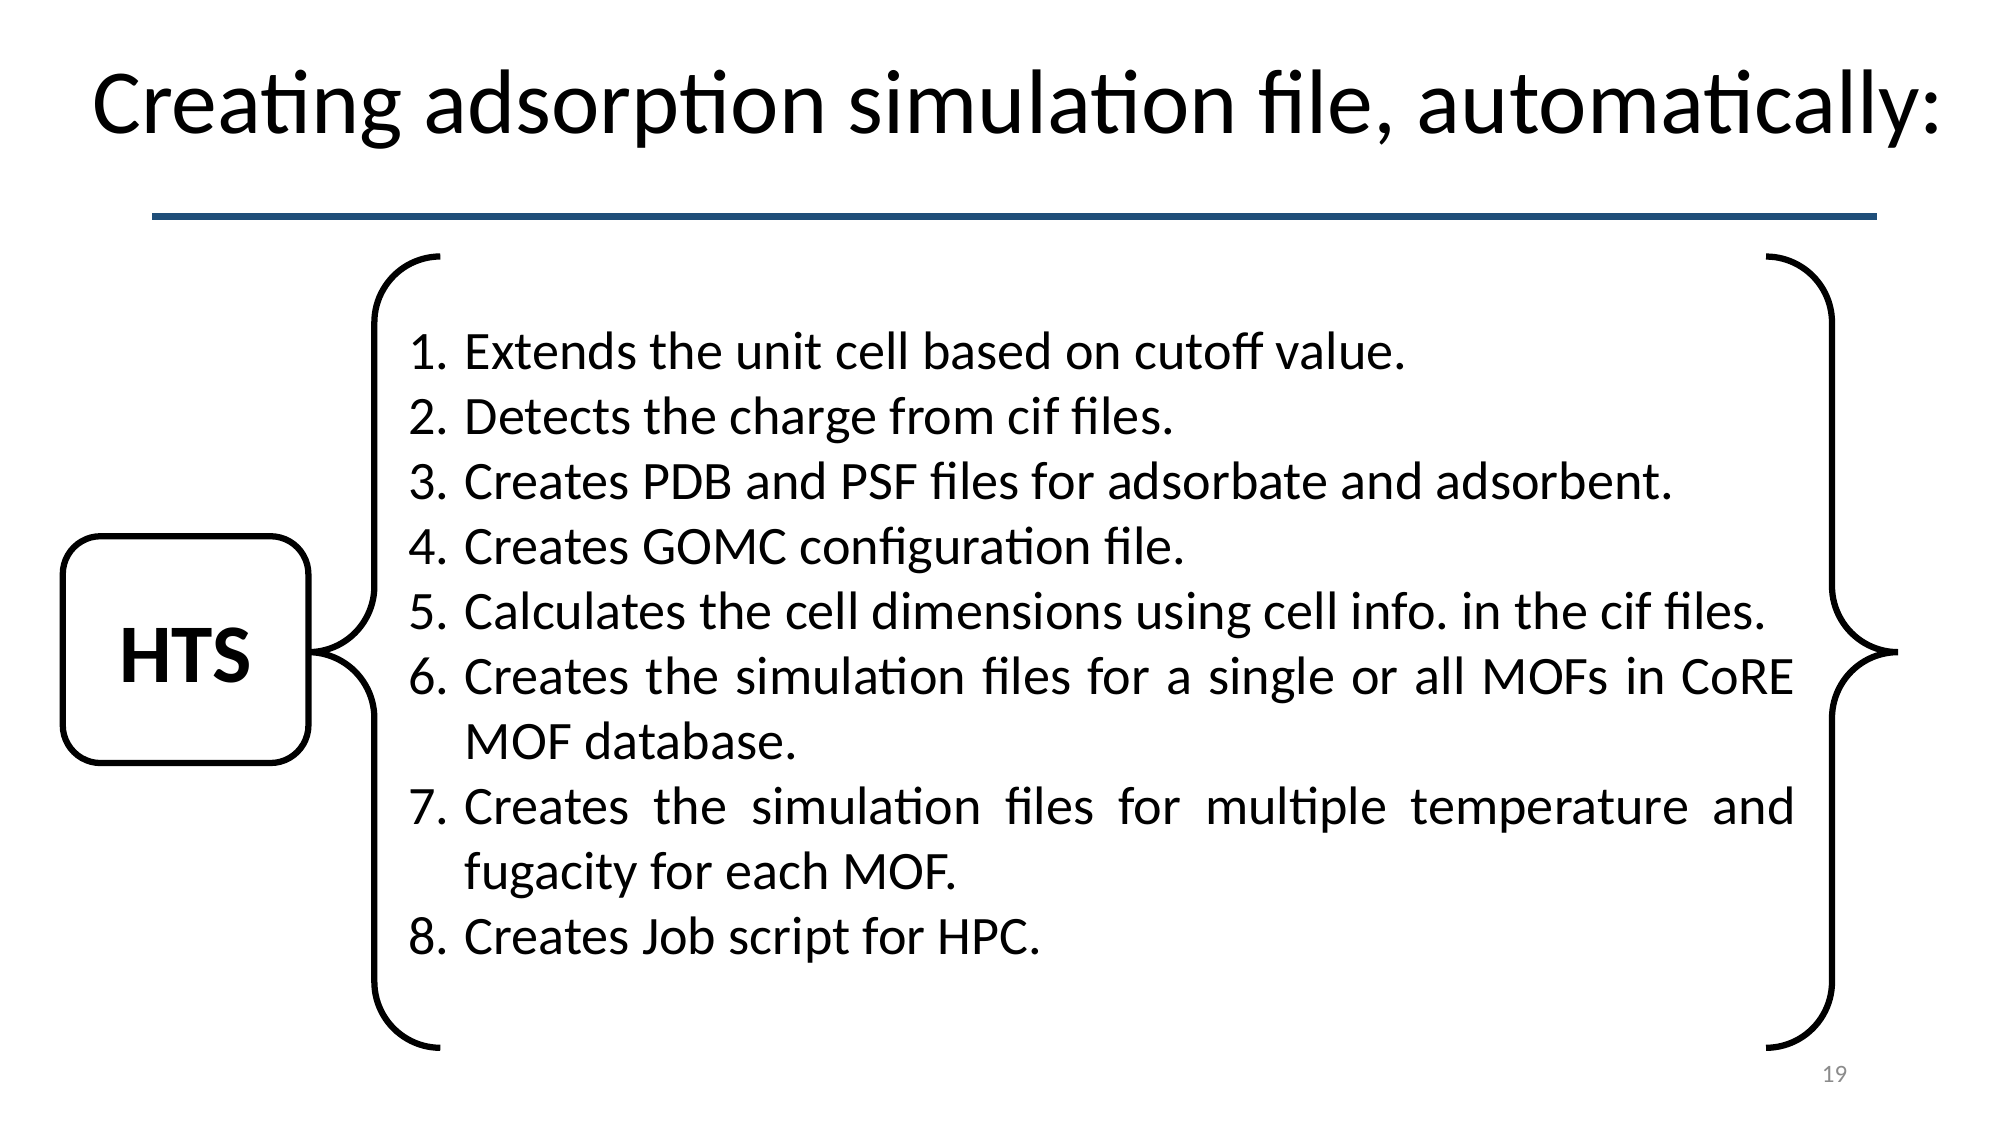

Creating adsorption simulation file, automatically:
Extends the unit cell based on cutoff value.
Detects the charge from cif files.
Creates PDB and PSF files for adsorbate and adsorbent.
Creates GOMC configuration file.
Calculates the cell dimensions using cell info. in the cif files.
Creates the simulation files for a single or all MOFs in CoRE MOF database.
Creates the simulation files for multiple temperature and fugacity for each MOF.
Creates Job script for HPC.

HTS
19